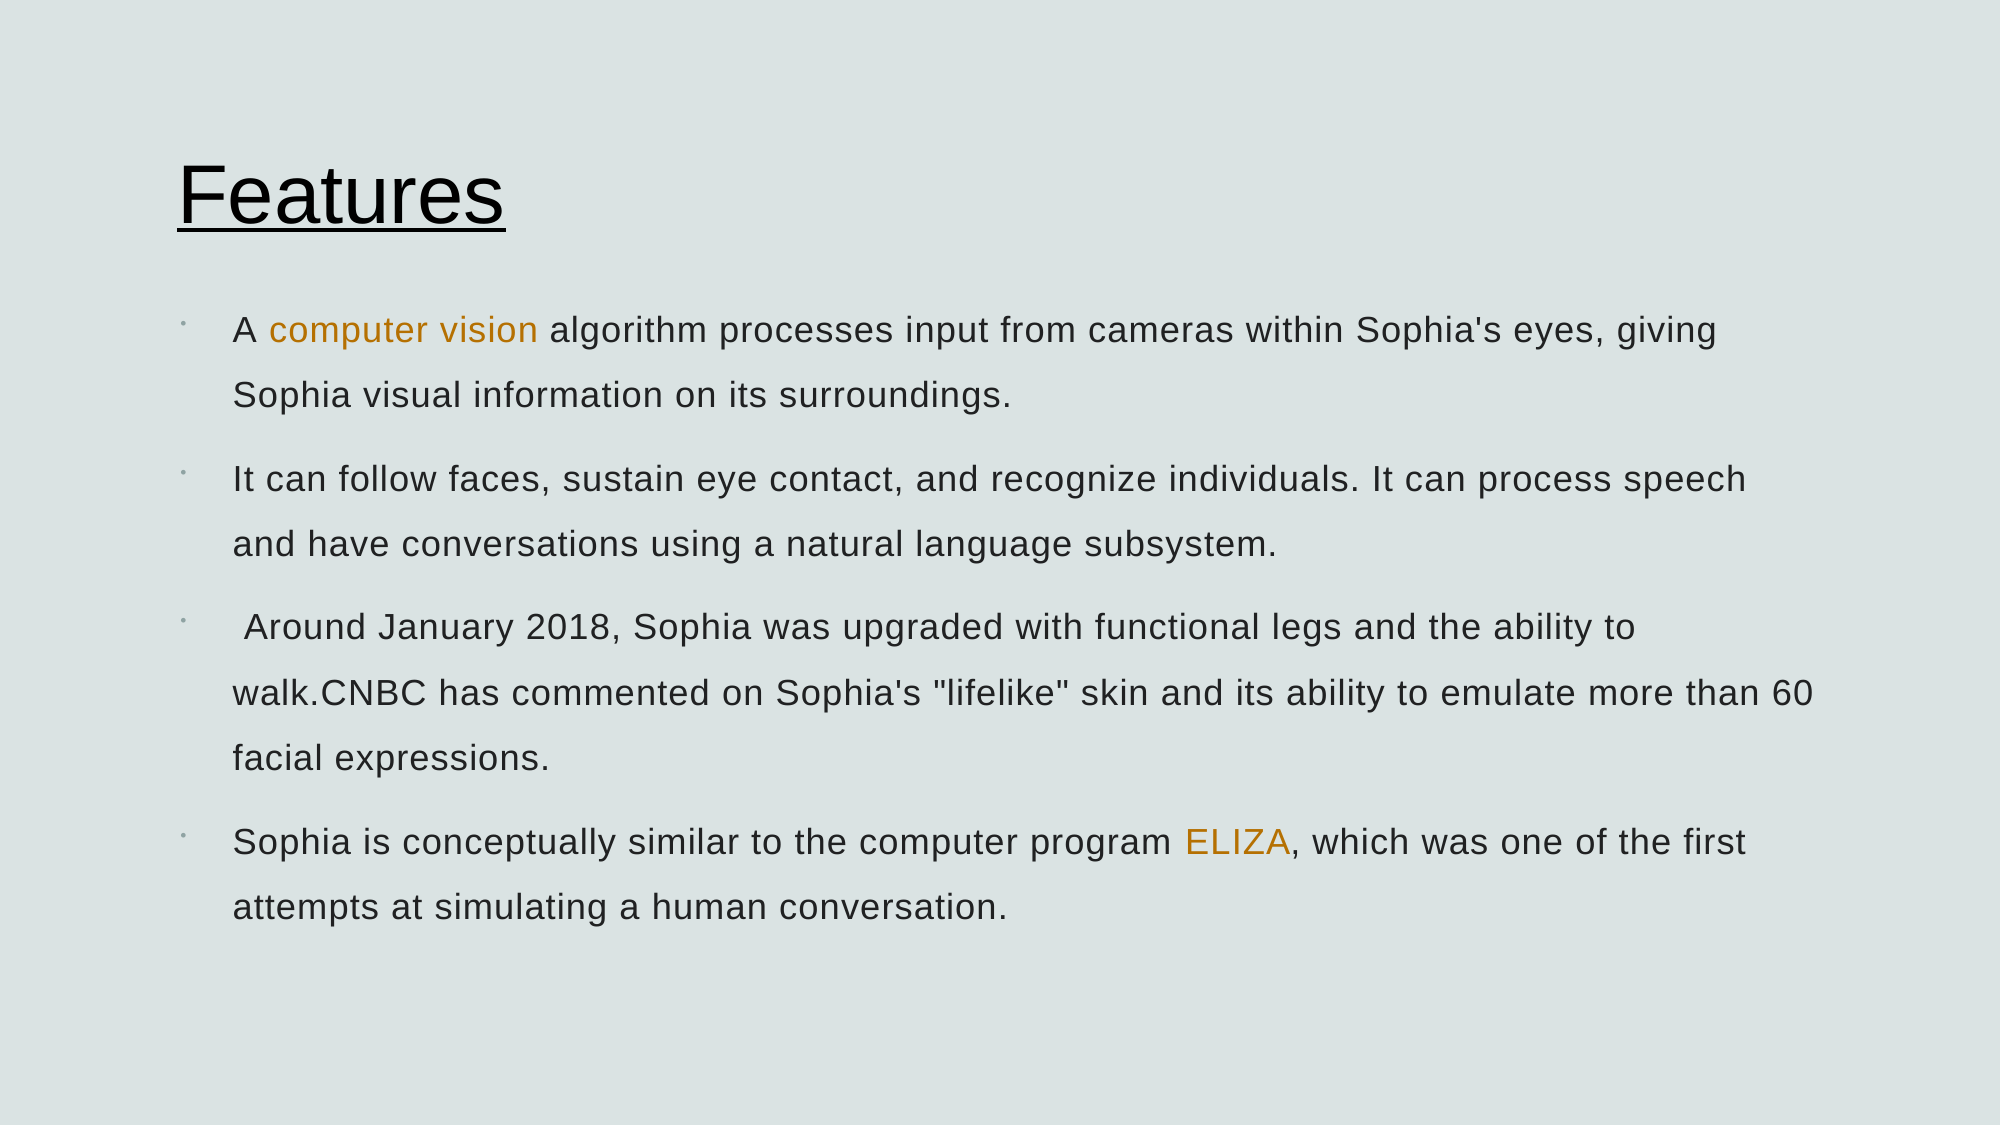

# Features
A computer vision algorithm processes input from cameras within Sophia's eyes, giving Sophia visual information on its surroundings.
It can follow faces, sustain eye contact, and recognize individuals. It can process speech and have conversations using a natural language subsystem.
 Around January 2018, Sophia was upgraded with functional legs and the ability to walk.CNBC has commented on Sophia's "lifelike" skin and its ability to emulate more than 60 facial expressions.
Sophia is conceptually similar to the computer program ELIZA, which was one of the first attempts at simulating a human conversation.